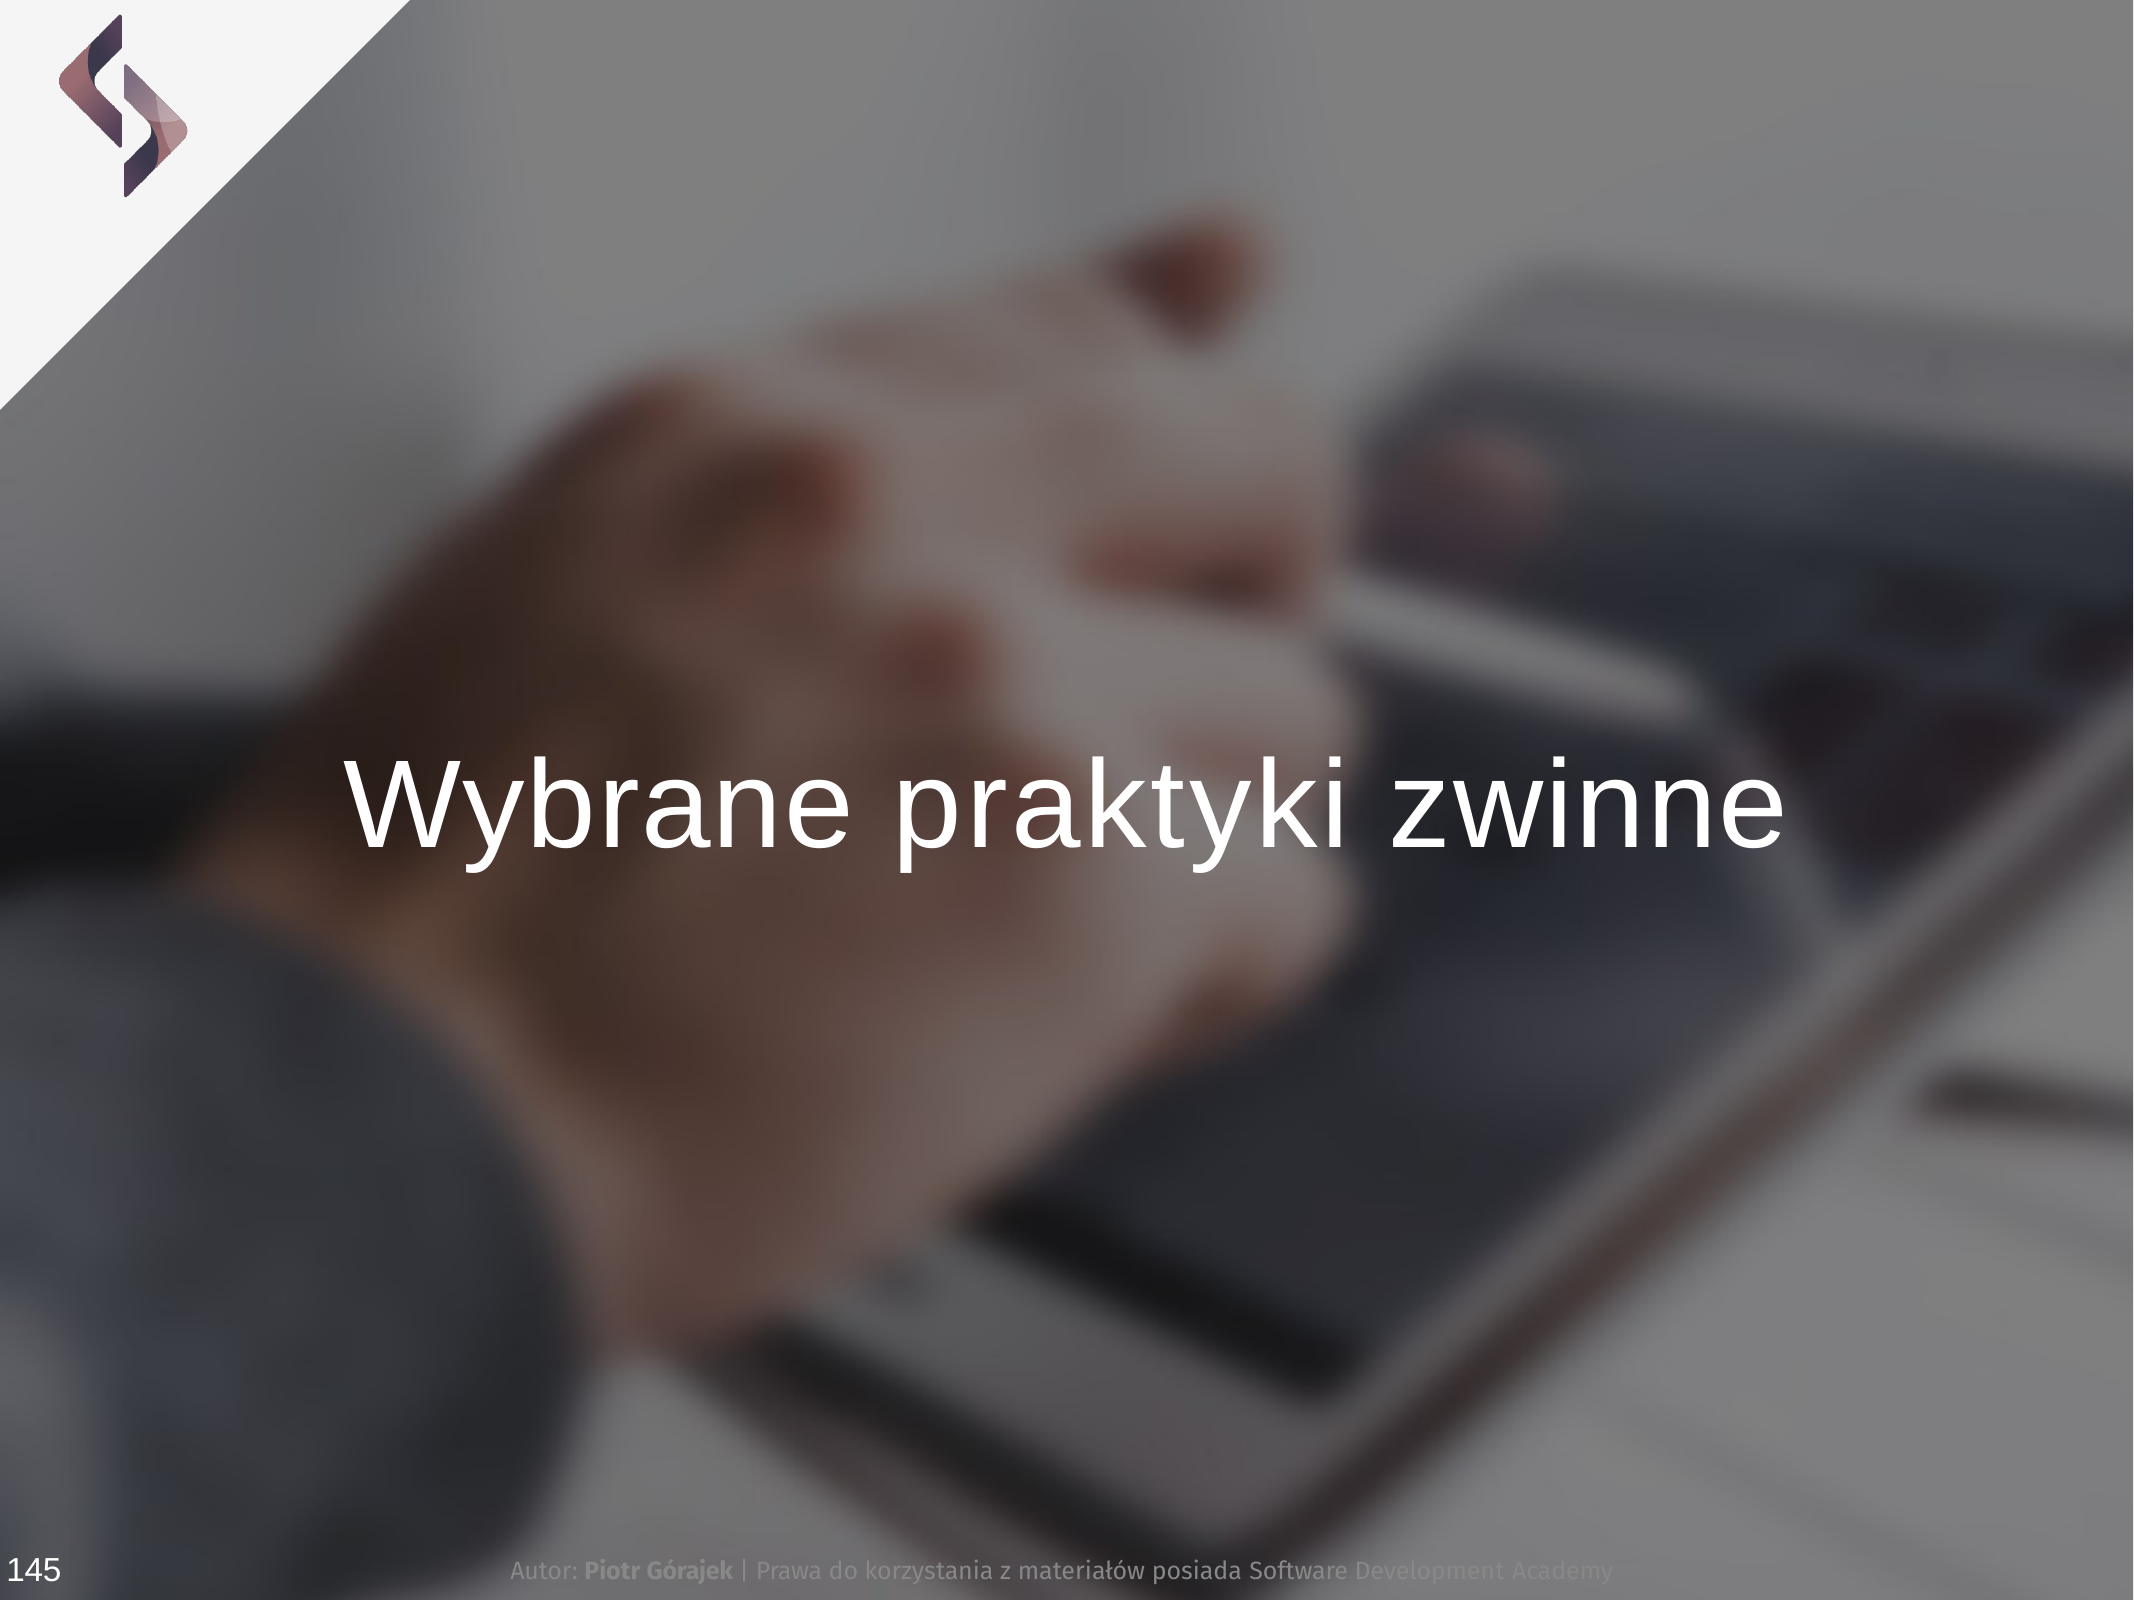

# Wybrane praktyki zwinne
145
Autor: Piotr Górajek | Prawa do korzystania z materiałów posiada Software Development Academy